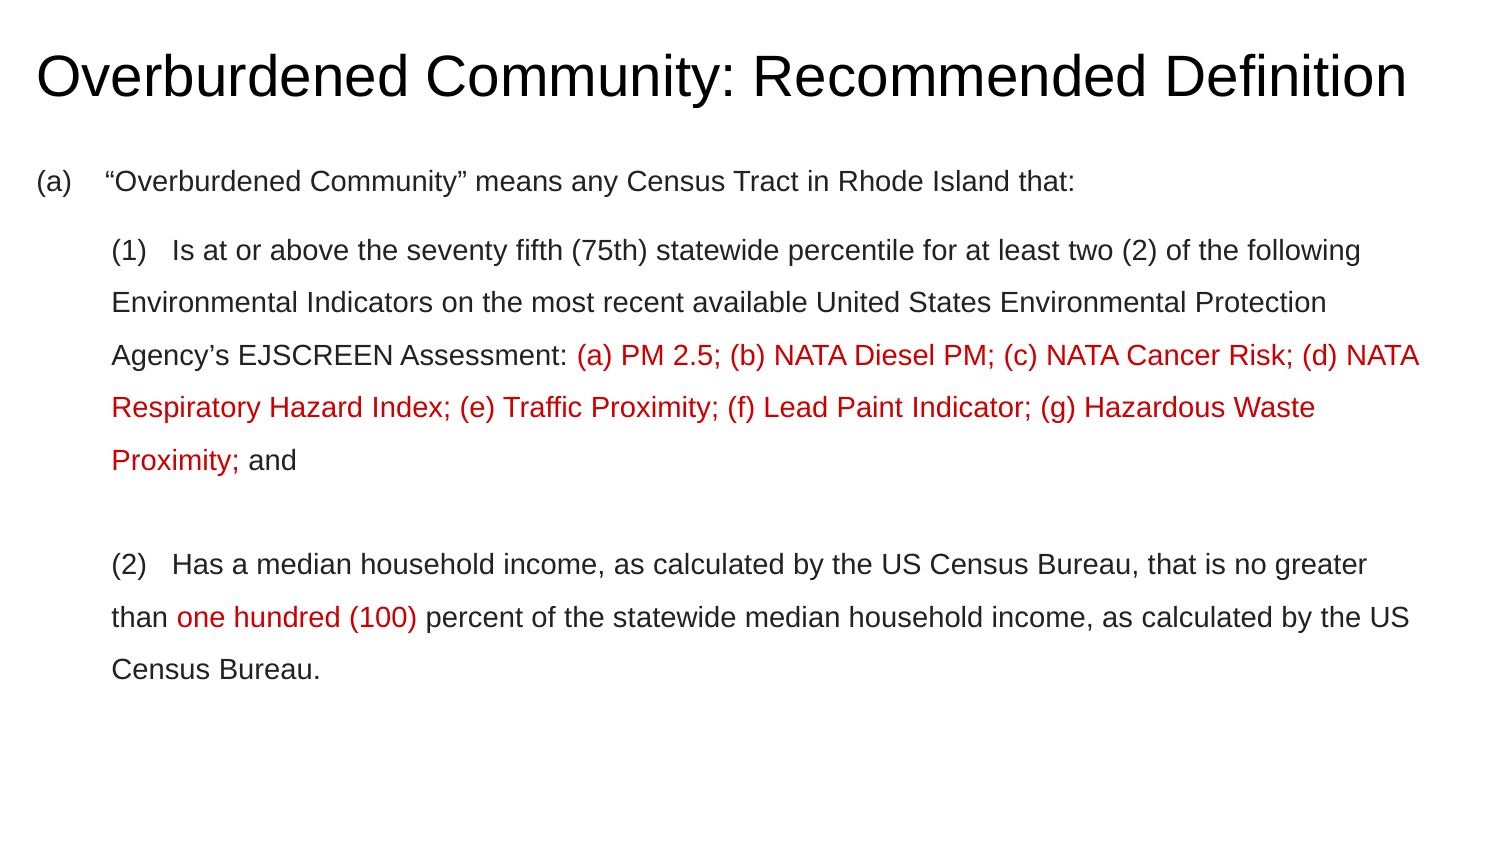

# Overburdened Community: Recommended Definition
(a)    “Overburdened Community” means any Census Tract in Rhode Island that:
(1)   Is at or above the seventy fifth (75th) statewide percentile for at least two (2) of the following Environmental Indicators on the most recent available United States Environmental Protection Agency’s EJSCREEN Assessment: (a) PM 2.5; (b) NATA Diesel PM; (c) NATA Cancer Risk; (d) NATA Respiratory Hazard Index; (e) Traffic Proximity; (f) Lead Paint Indicator; (g) Hazardous Waste Proximity; and

(2)   Has a median household income, as calculated by the US Census Bureau, that is no greater than one hundred (100) percent of the statewide median household income, as calculated by the US Census Bureau.